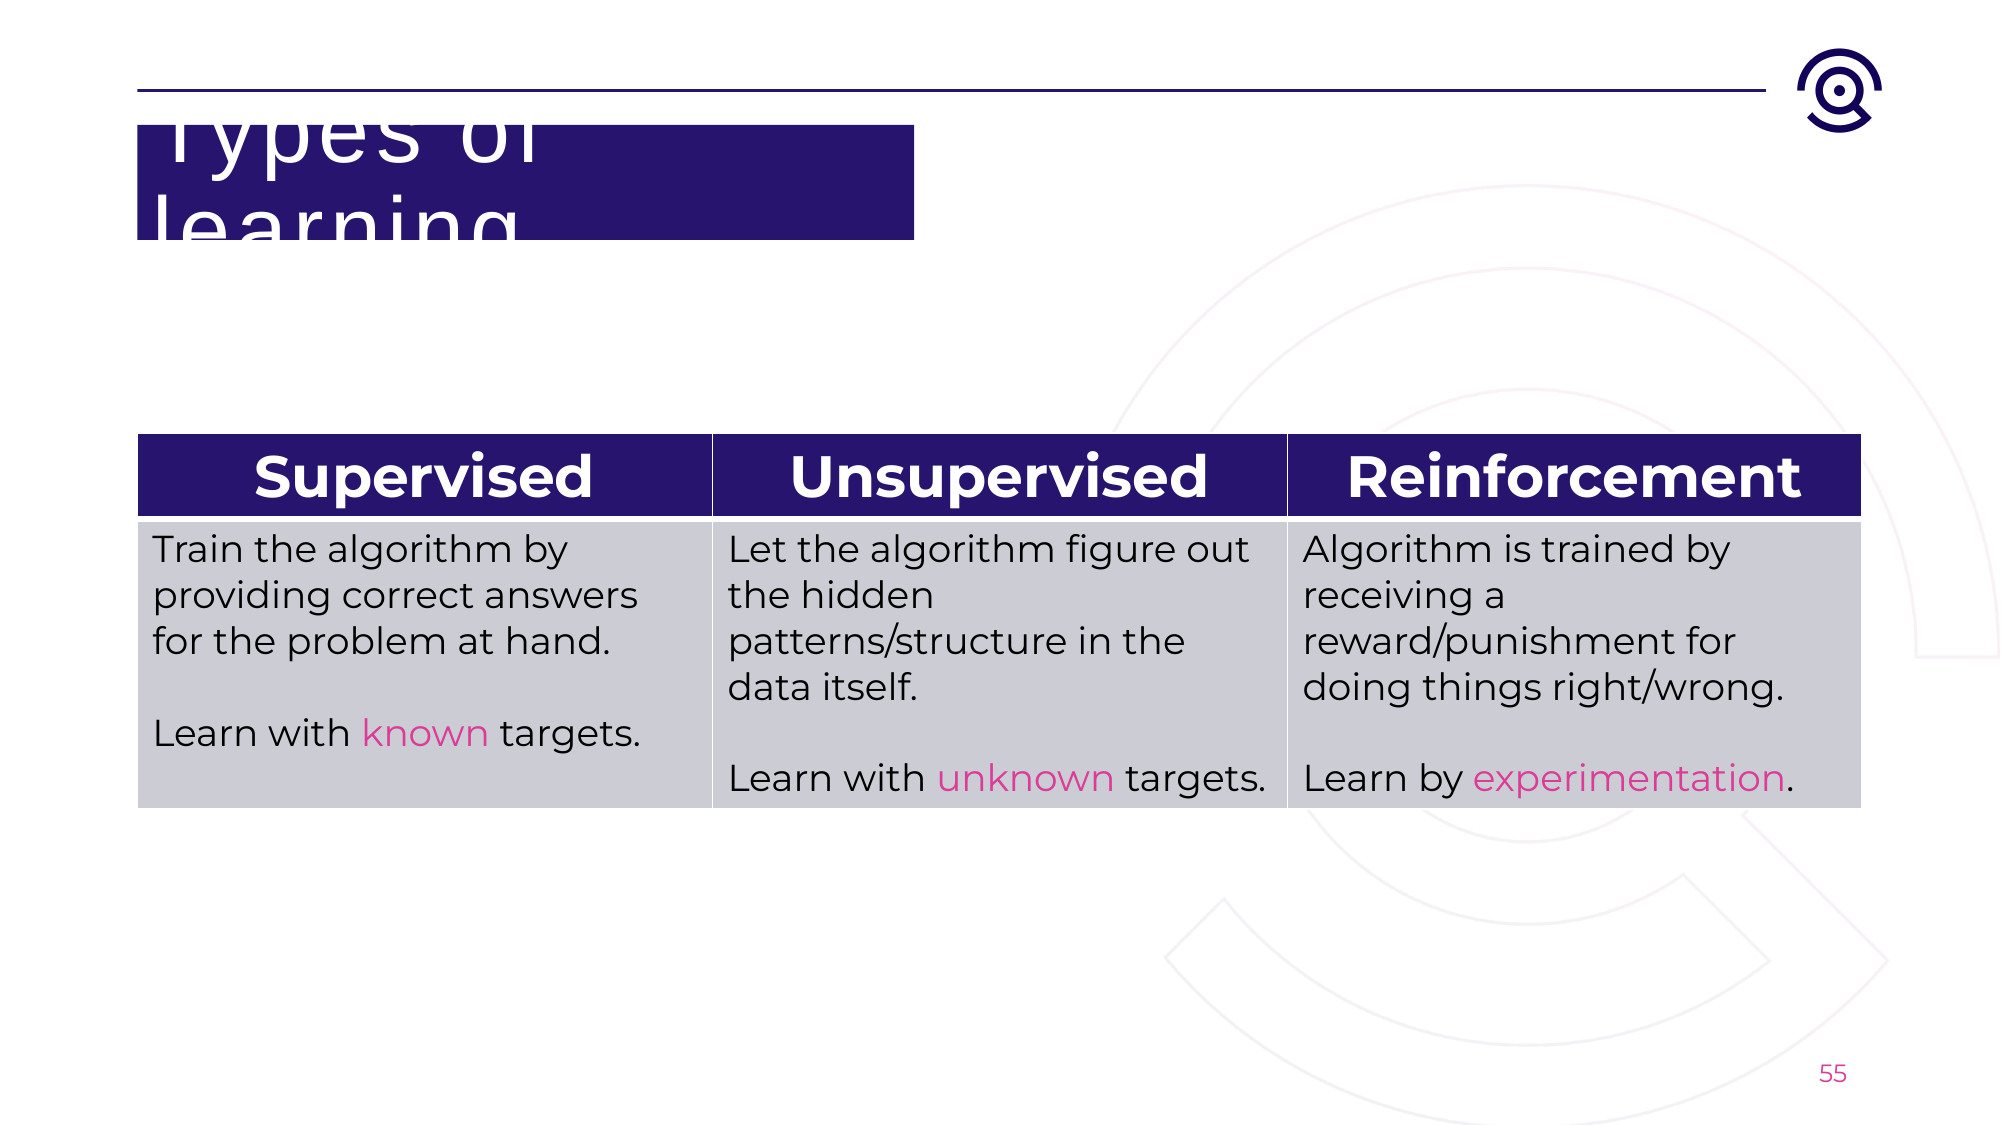

# Types of learning
| Supervised | Unsupervised | Reinforcement |
| --- | --- | --- |
| Train the algorithm by providing correct answers for the problem at hand. Learn with known targets. | Let the algorithm figure out the hidden patterns/structure in the data itself. Learn with unknown targets. | Algorithm is trained by receiving a reward/punishment for doing things right/wrong. Learn by experimentation. |
55